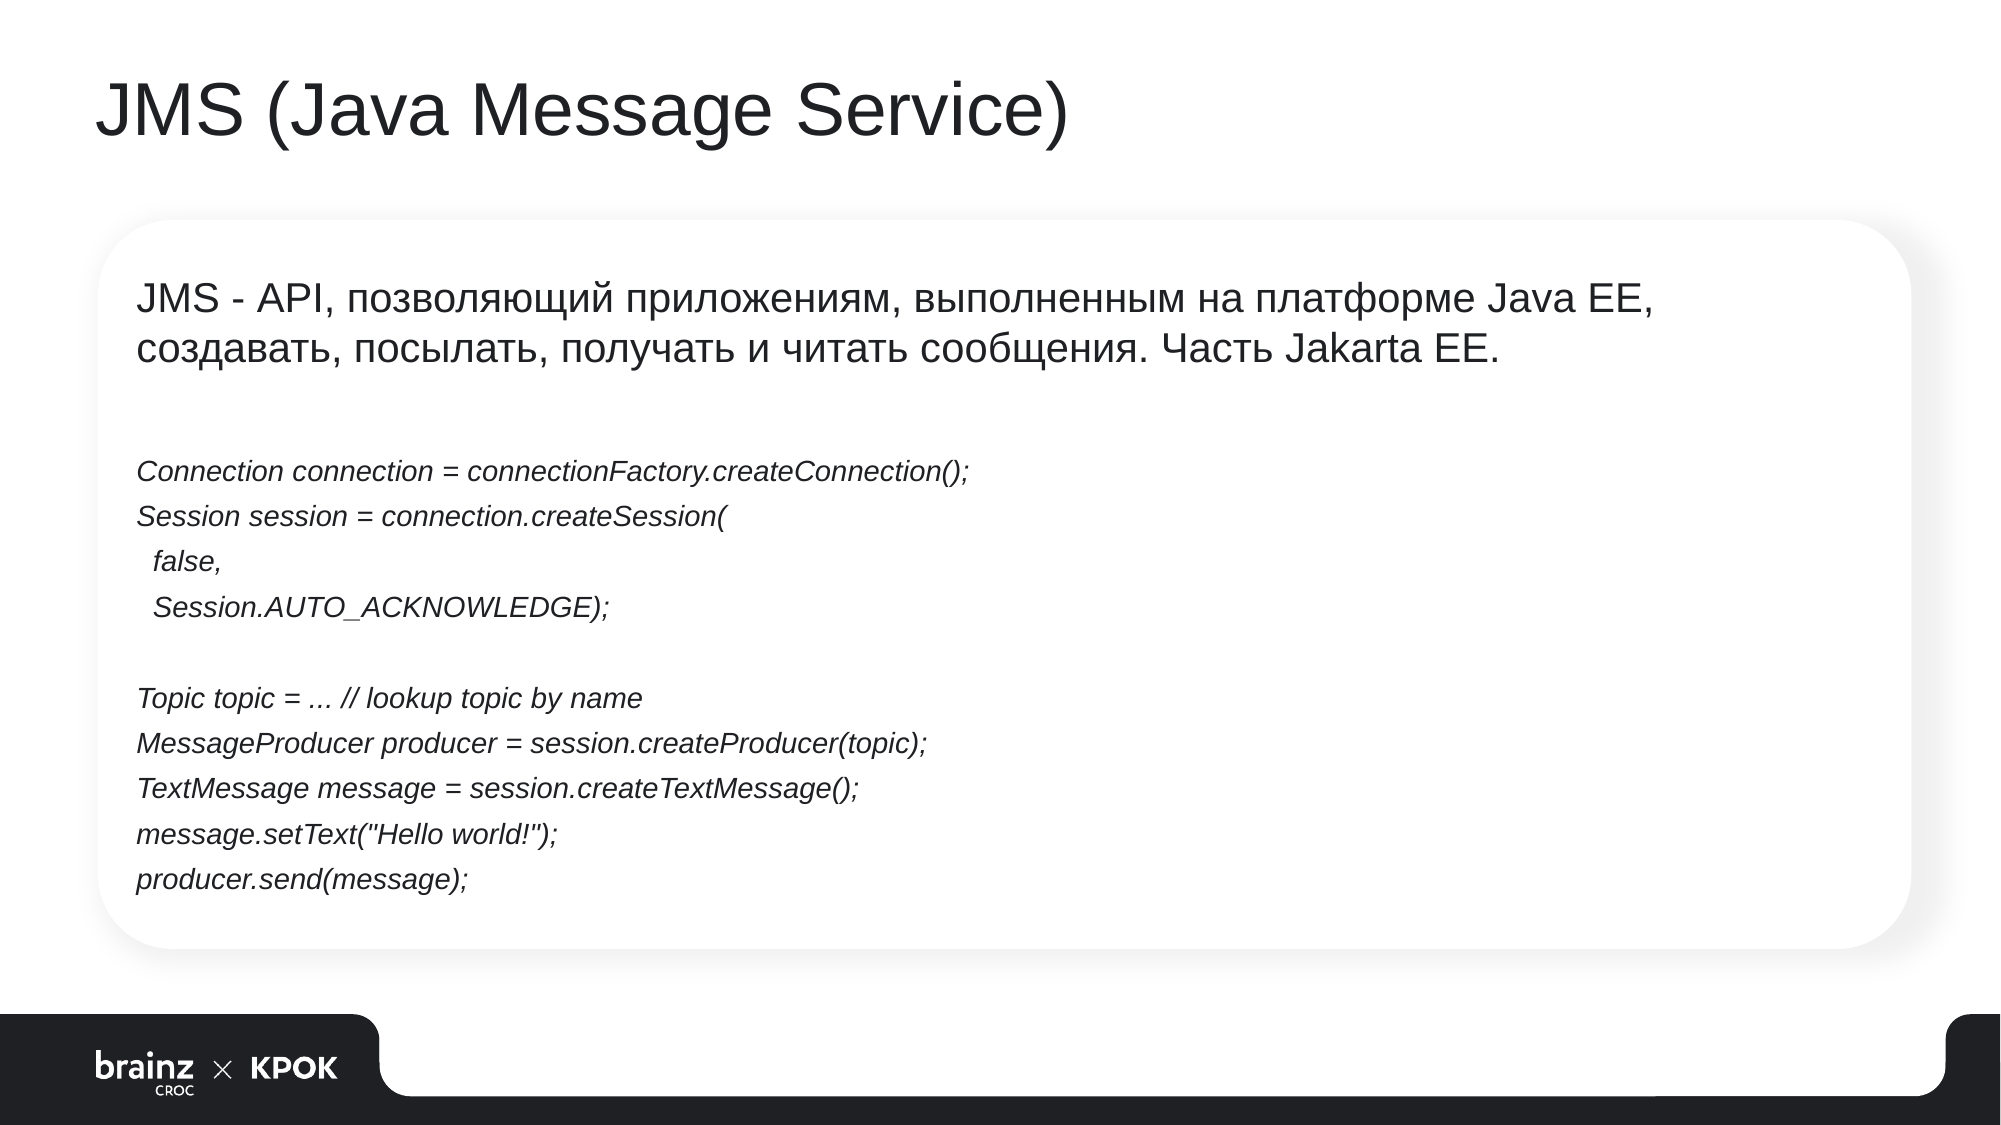

# JMS (Java Message Service)

JMS - API, позволяющий приложениям, выполненным на платформе Java EE, создавать, посылать, получать и читать сообщения. Часть Jakarta EE.

Connection connection = connectionFactory.createConnection();
Session session = connection.createSession(
  false,
  Session.AUTO_ACKNOWLEDGE);

Topic topic = ... // lookup topic by name
MessageProducer producer = session.createProducer(topic);
TextMessage message = session.createTextMessage();
message.setText("Hello world!");
producer.send(message);